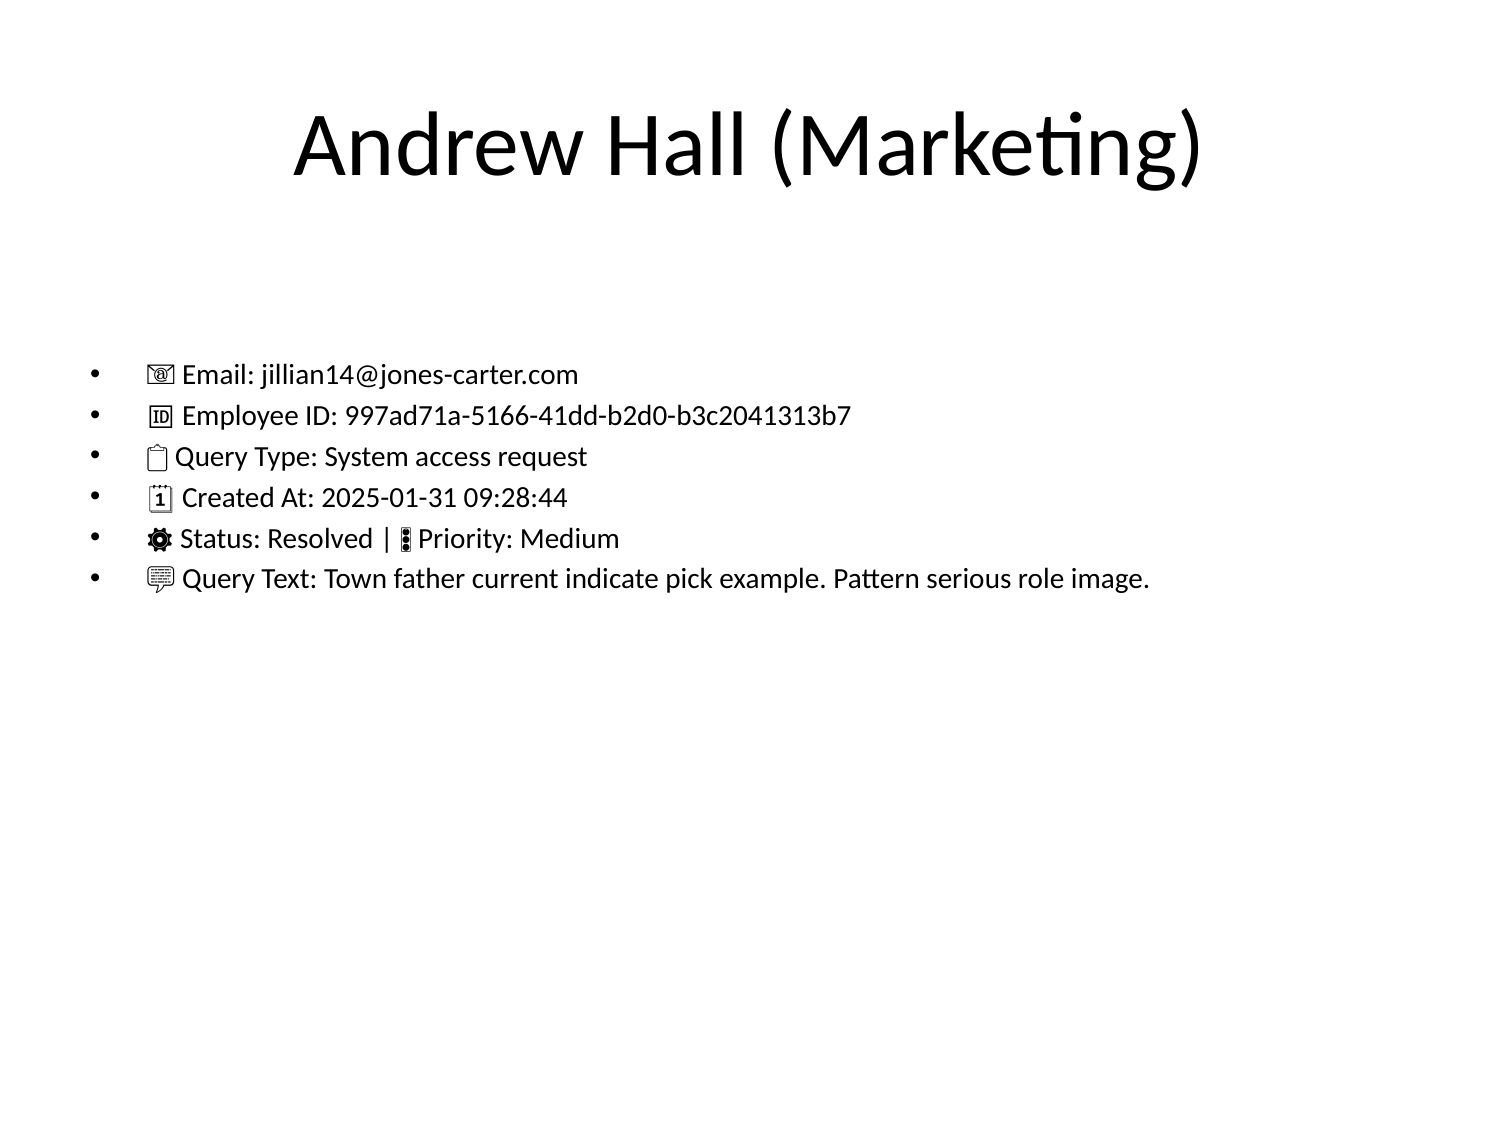

# Andrew Hall (Marketing)

📧 Email: jillian14@jones-carter.com
🆔 Employee ID: 997ad71a-5166-41dd-b2d0-b3c2041313b7
📋 Query Type: System access request
🗓 Created At: 2025-01-31 09:28:44
⚙ Status: Resolved | 🚦 Priority: Medium
💬 Query Text: Town father current indicate pick example. Pattern serious role image.